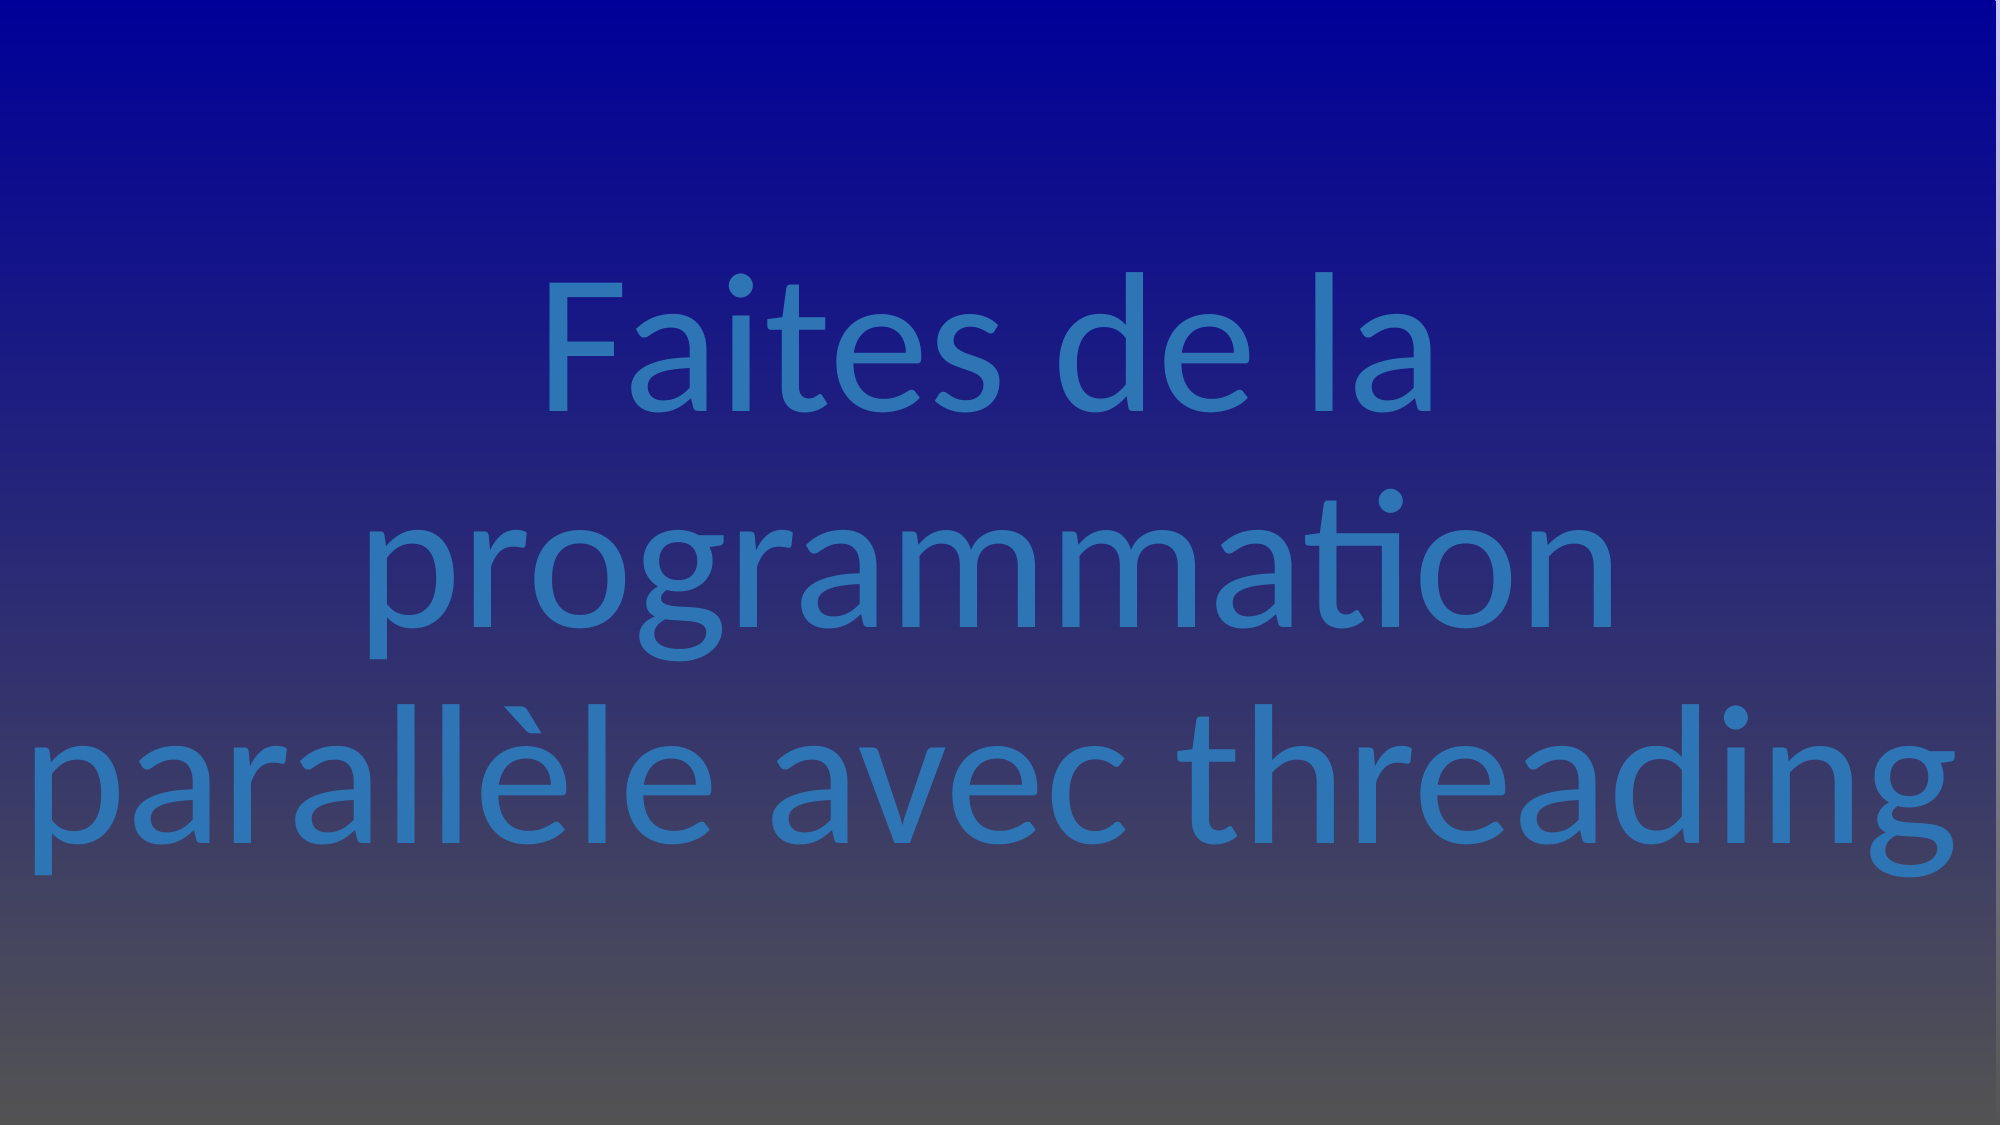

# Faites de la programmation parallèle avec threading

559